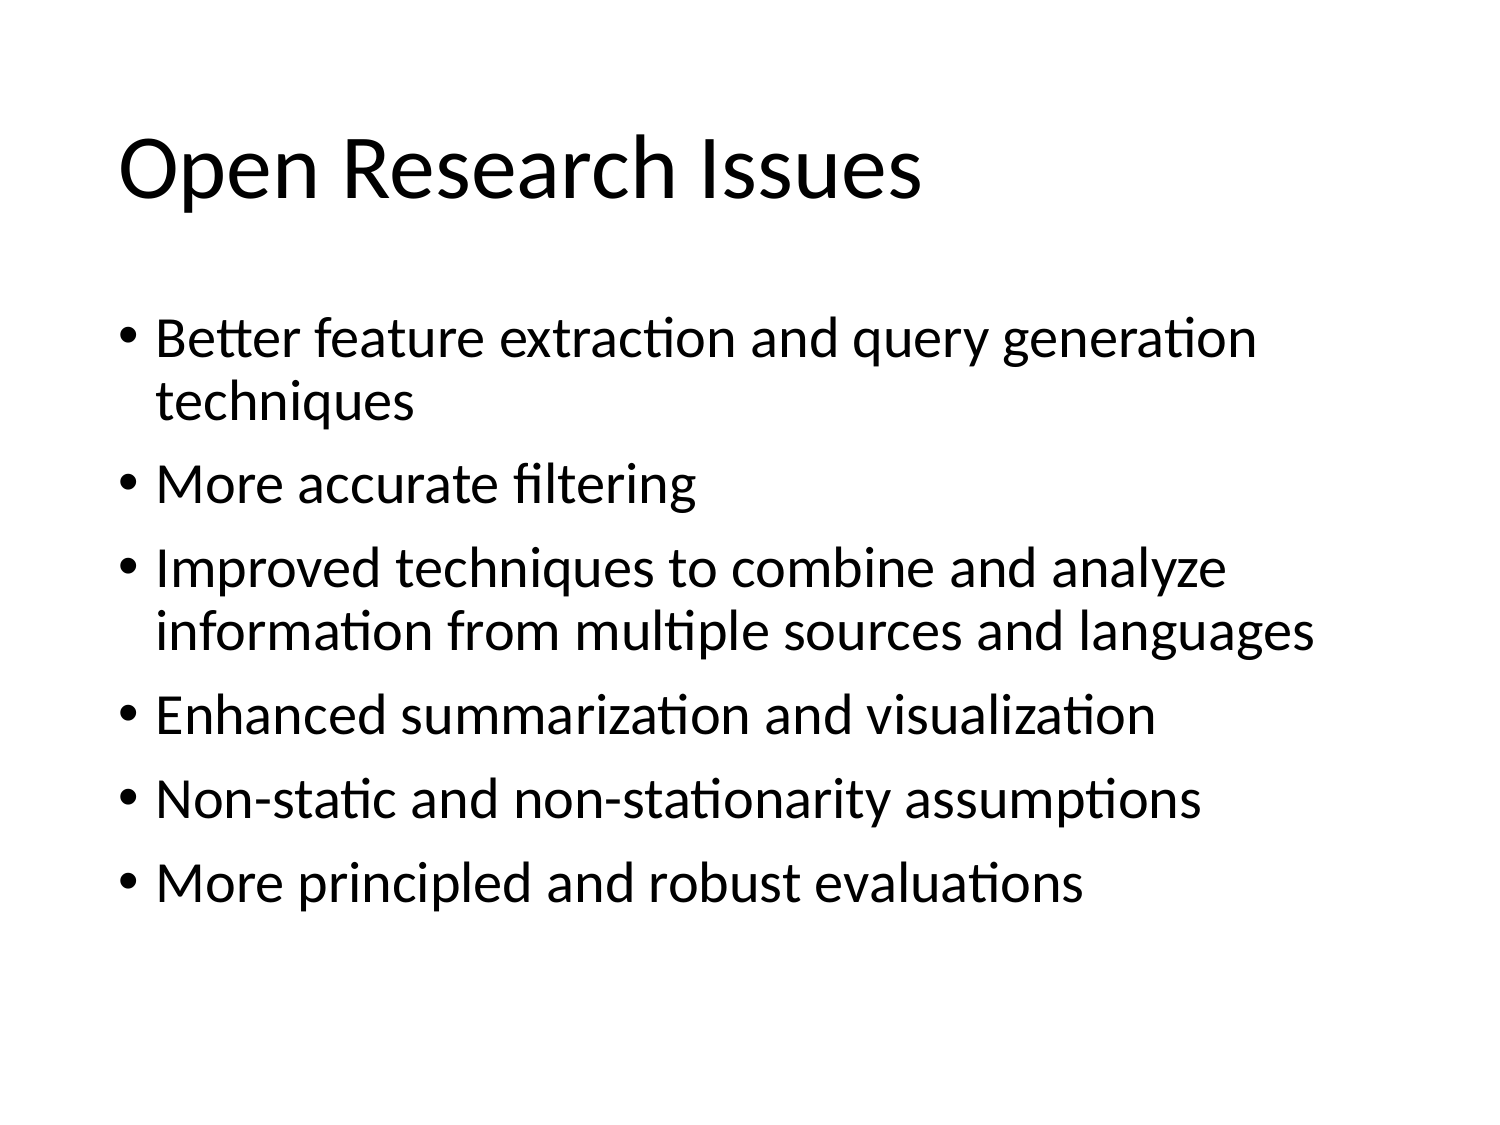

# Open Research Issues
Better feature extraction and query generation techniques
More accurate filtering
Improved techniques to combine and analyze information from multiple sources and languages
Enhanced summarization and visualization
Non-static and non-stationarity assumptions
More principled and robust evaluations